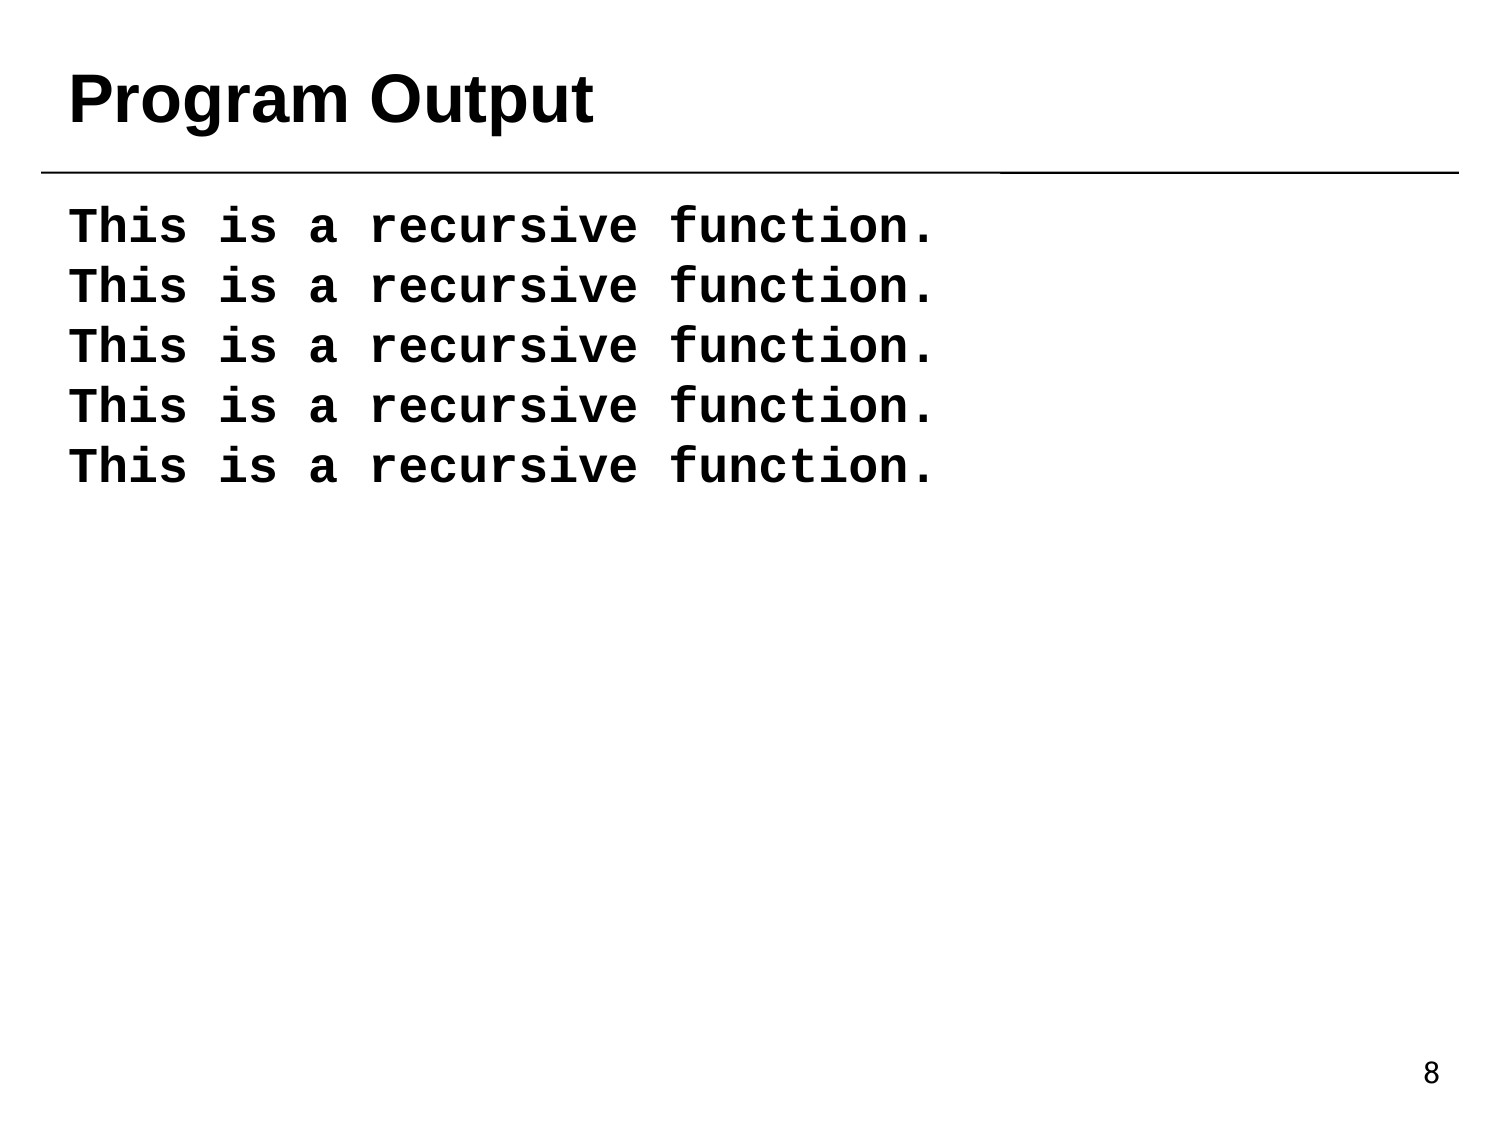

# Program Output
This is a recursive function.
This is a recursive function.
This is a recursive function.
This is a recursive function.
This is a recursive function.

8